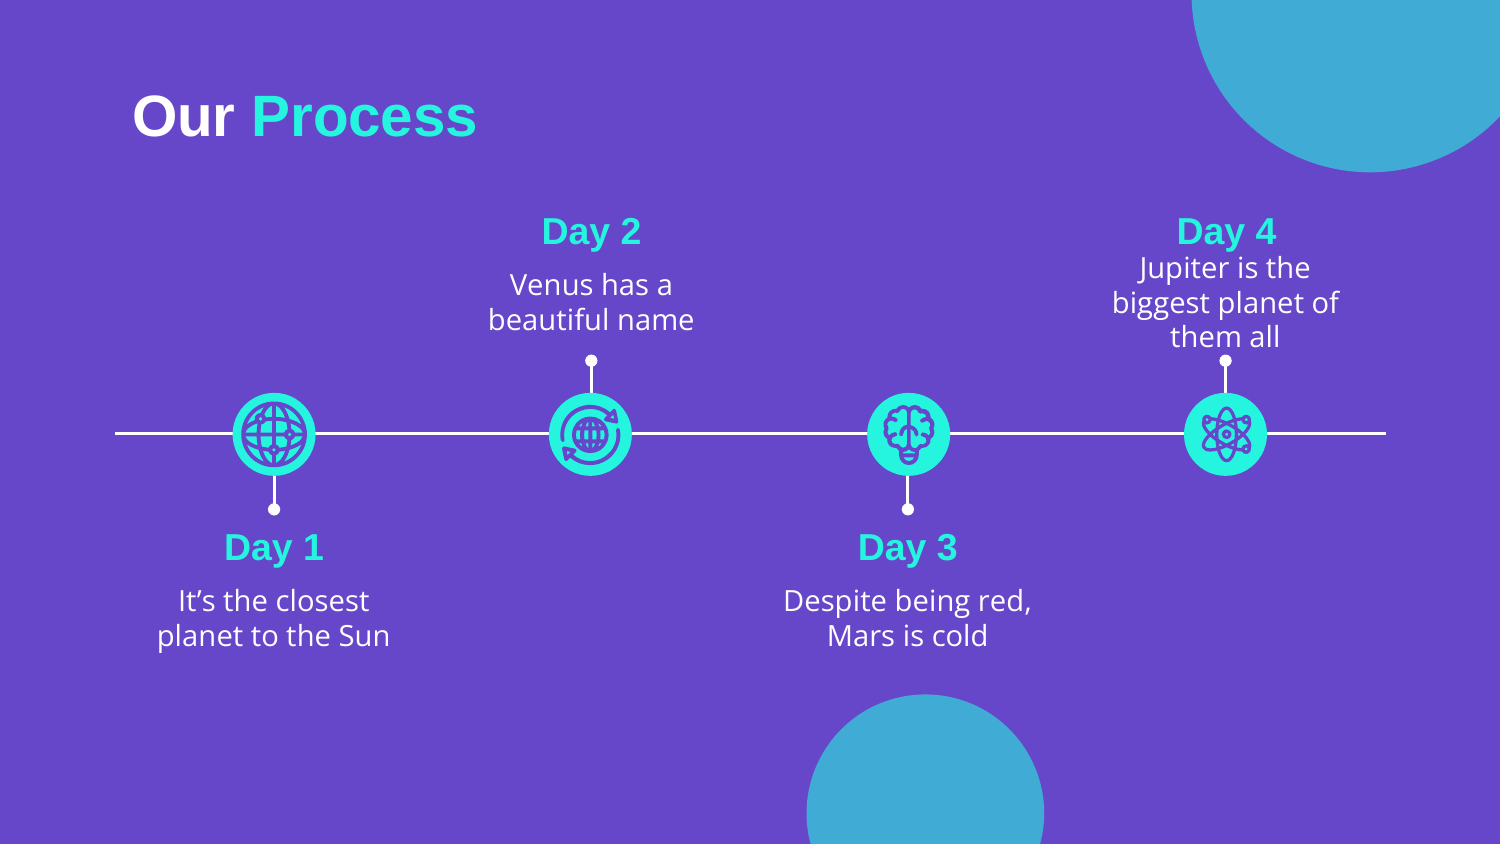

# Our Process
Day 2
Day 4
Jupiter is the biggest planet of them all
Venus has a beautiful name

Day 1
Day 3
It’s the closest planet to the Sun
Despite being red, Mars is cold